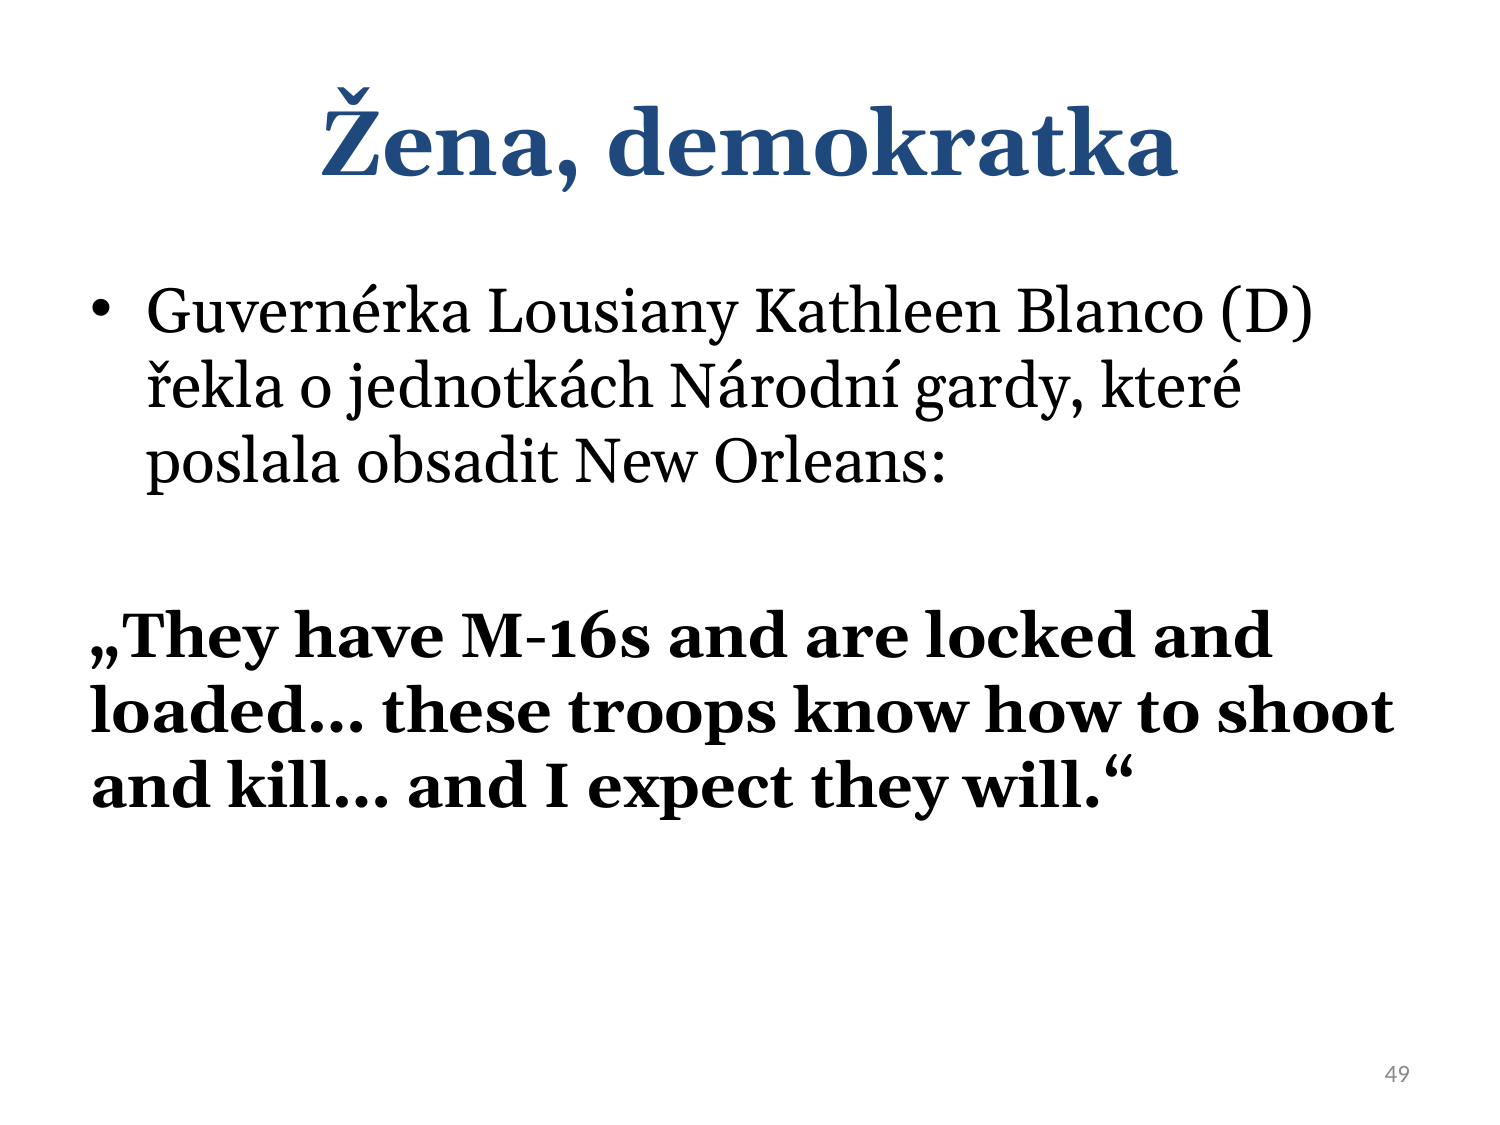

# Žena, demokratka
Guvernérka Lousiany Kathleen Blanco (D) řekla o jednotkách Národní gardy, které poslala obsadit New Orleans:

„They have M-16s and are locked and loaded… these troops know how to shoot and kill… and I expect they will.“

49